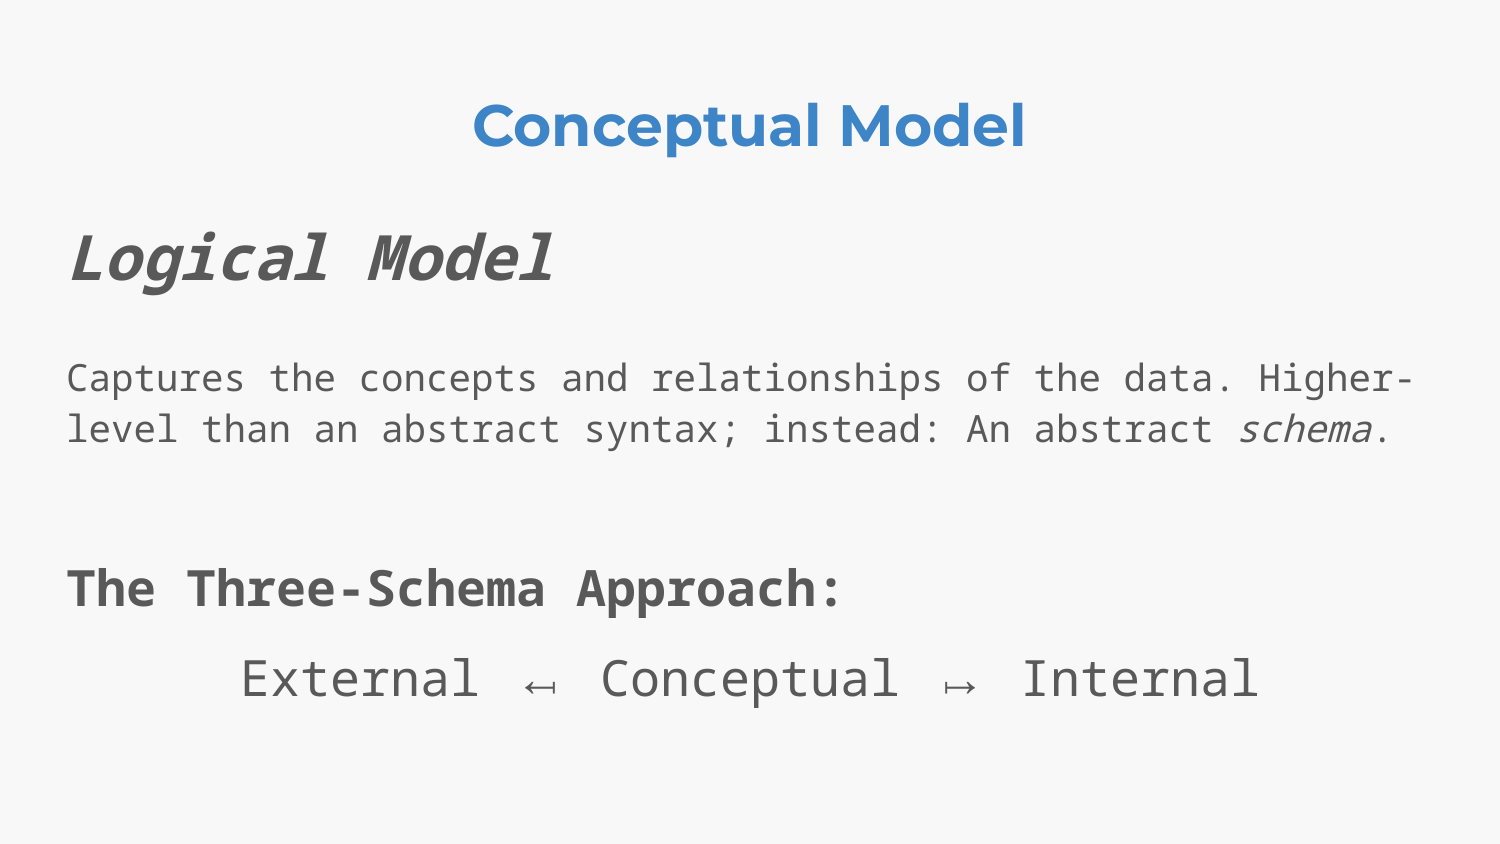

# Conceptual Model
Logical Model
Captures the concepts and relationships of the data. Higher-level than an abstract syntax; instead: An abstract schema.

The Three-Schema Approach:
External ↤ Conceptual ↦ Internal